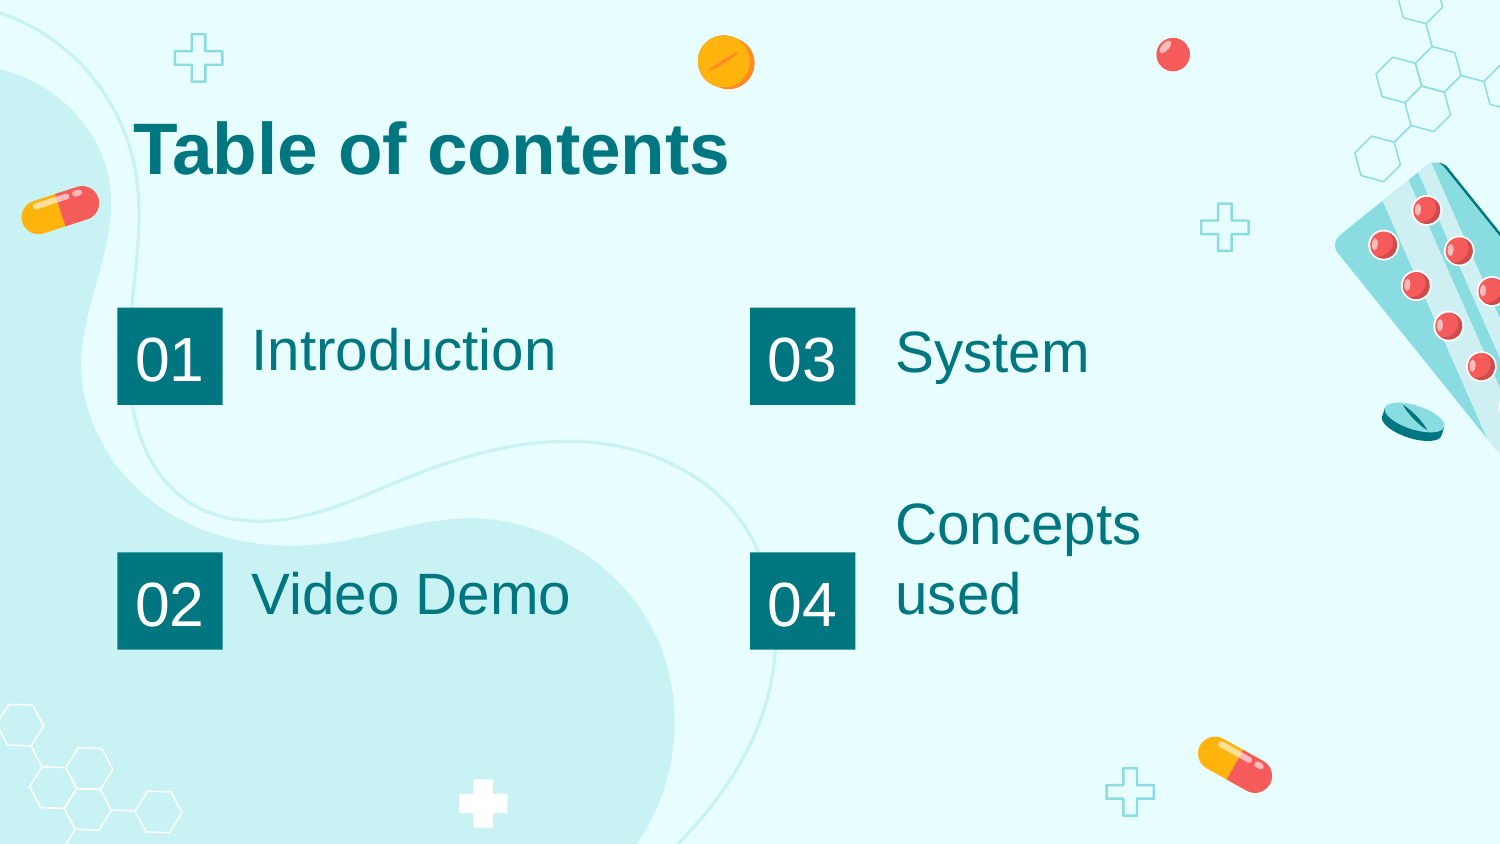

Table of contents

# 01
03
Introduction
System
02
04
Video Demo
Concepts used